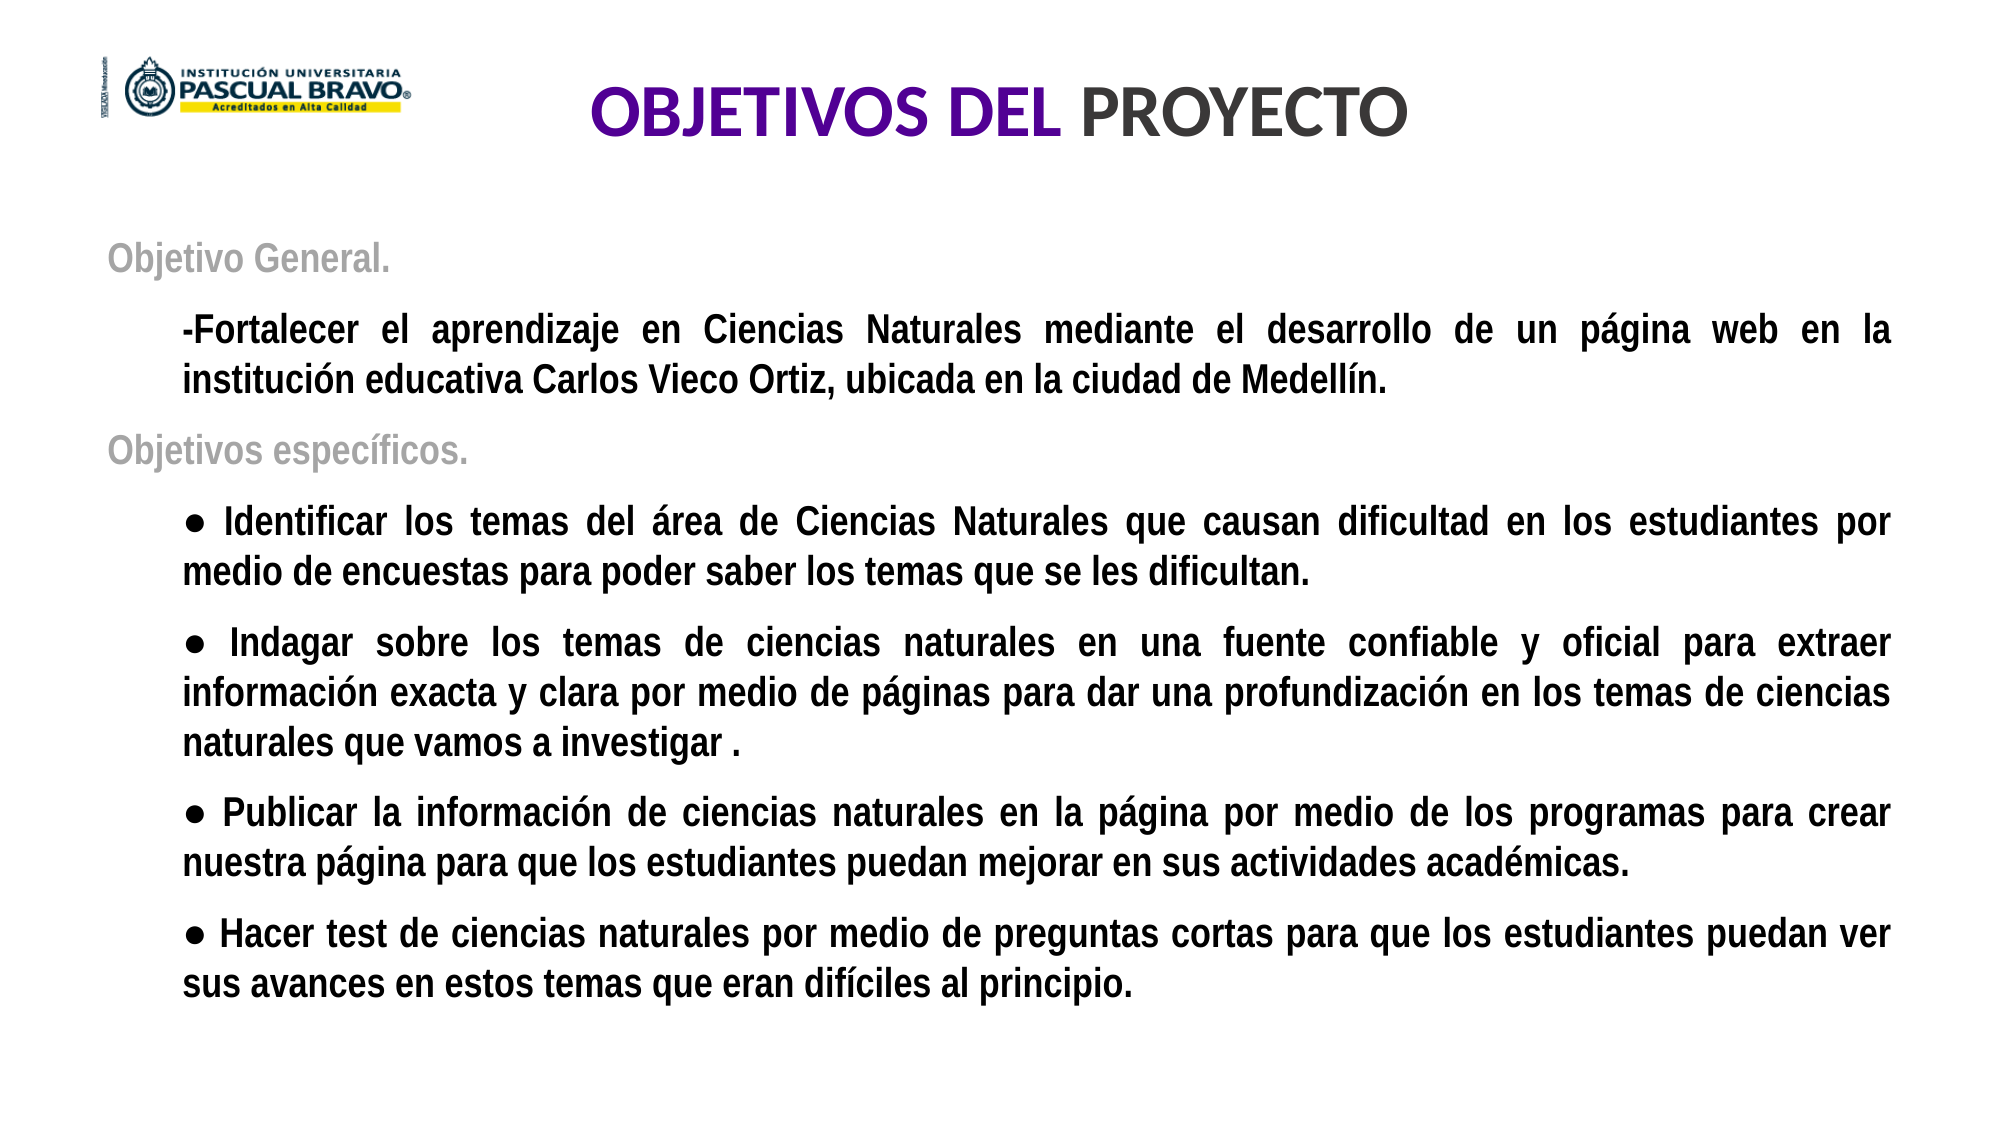

OBJETIVOS DEL PROYECTO
Objetivo General.
-Fortalecer el aprendizaje en Ciencias Naturales mediante el desarrollo de un página web en la institución educativa Carlos Vieco Ortiz, ubicada en la ciudad de Medellín.
Objetivos específicos.
● Identificar los temas del área de Ciencias Naturales que causan dificultad en los estudiantes por medio de encuestas para poder saber los temas que se les dificultan.
● Indagar sobre los temas de ciencias naturales en una fuente confiable y oficial para extraer información exacta y clara por medio de páginas para dar una profundización en los temas de ciencias naturales que vamos a investigar .
● Publicar la información de ciencias naturales en la página por medio de los programas para crear nuestra página para que los estudiantes puedan mejorar en sus actividades académicas.
● Hacer test de ciencias naturales por medio de preguntas cortas para que los estudiantes puedan ver sus avances en estos temas que eran difíciles al principio.